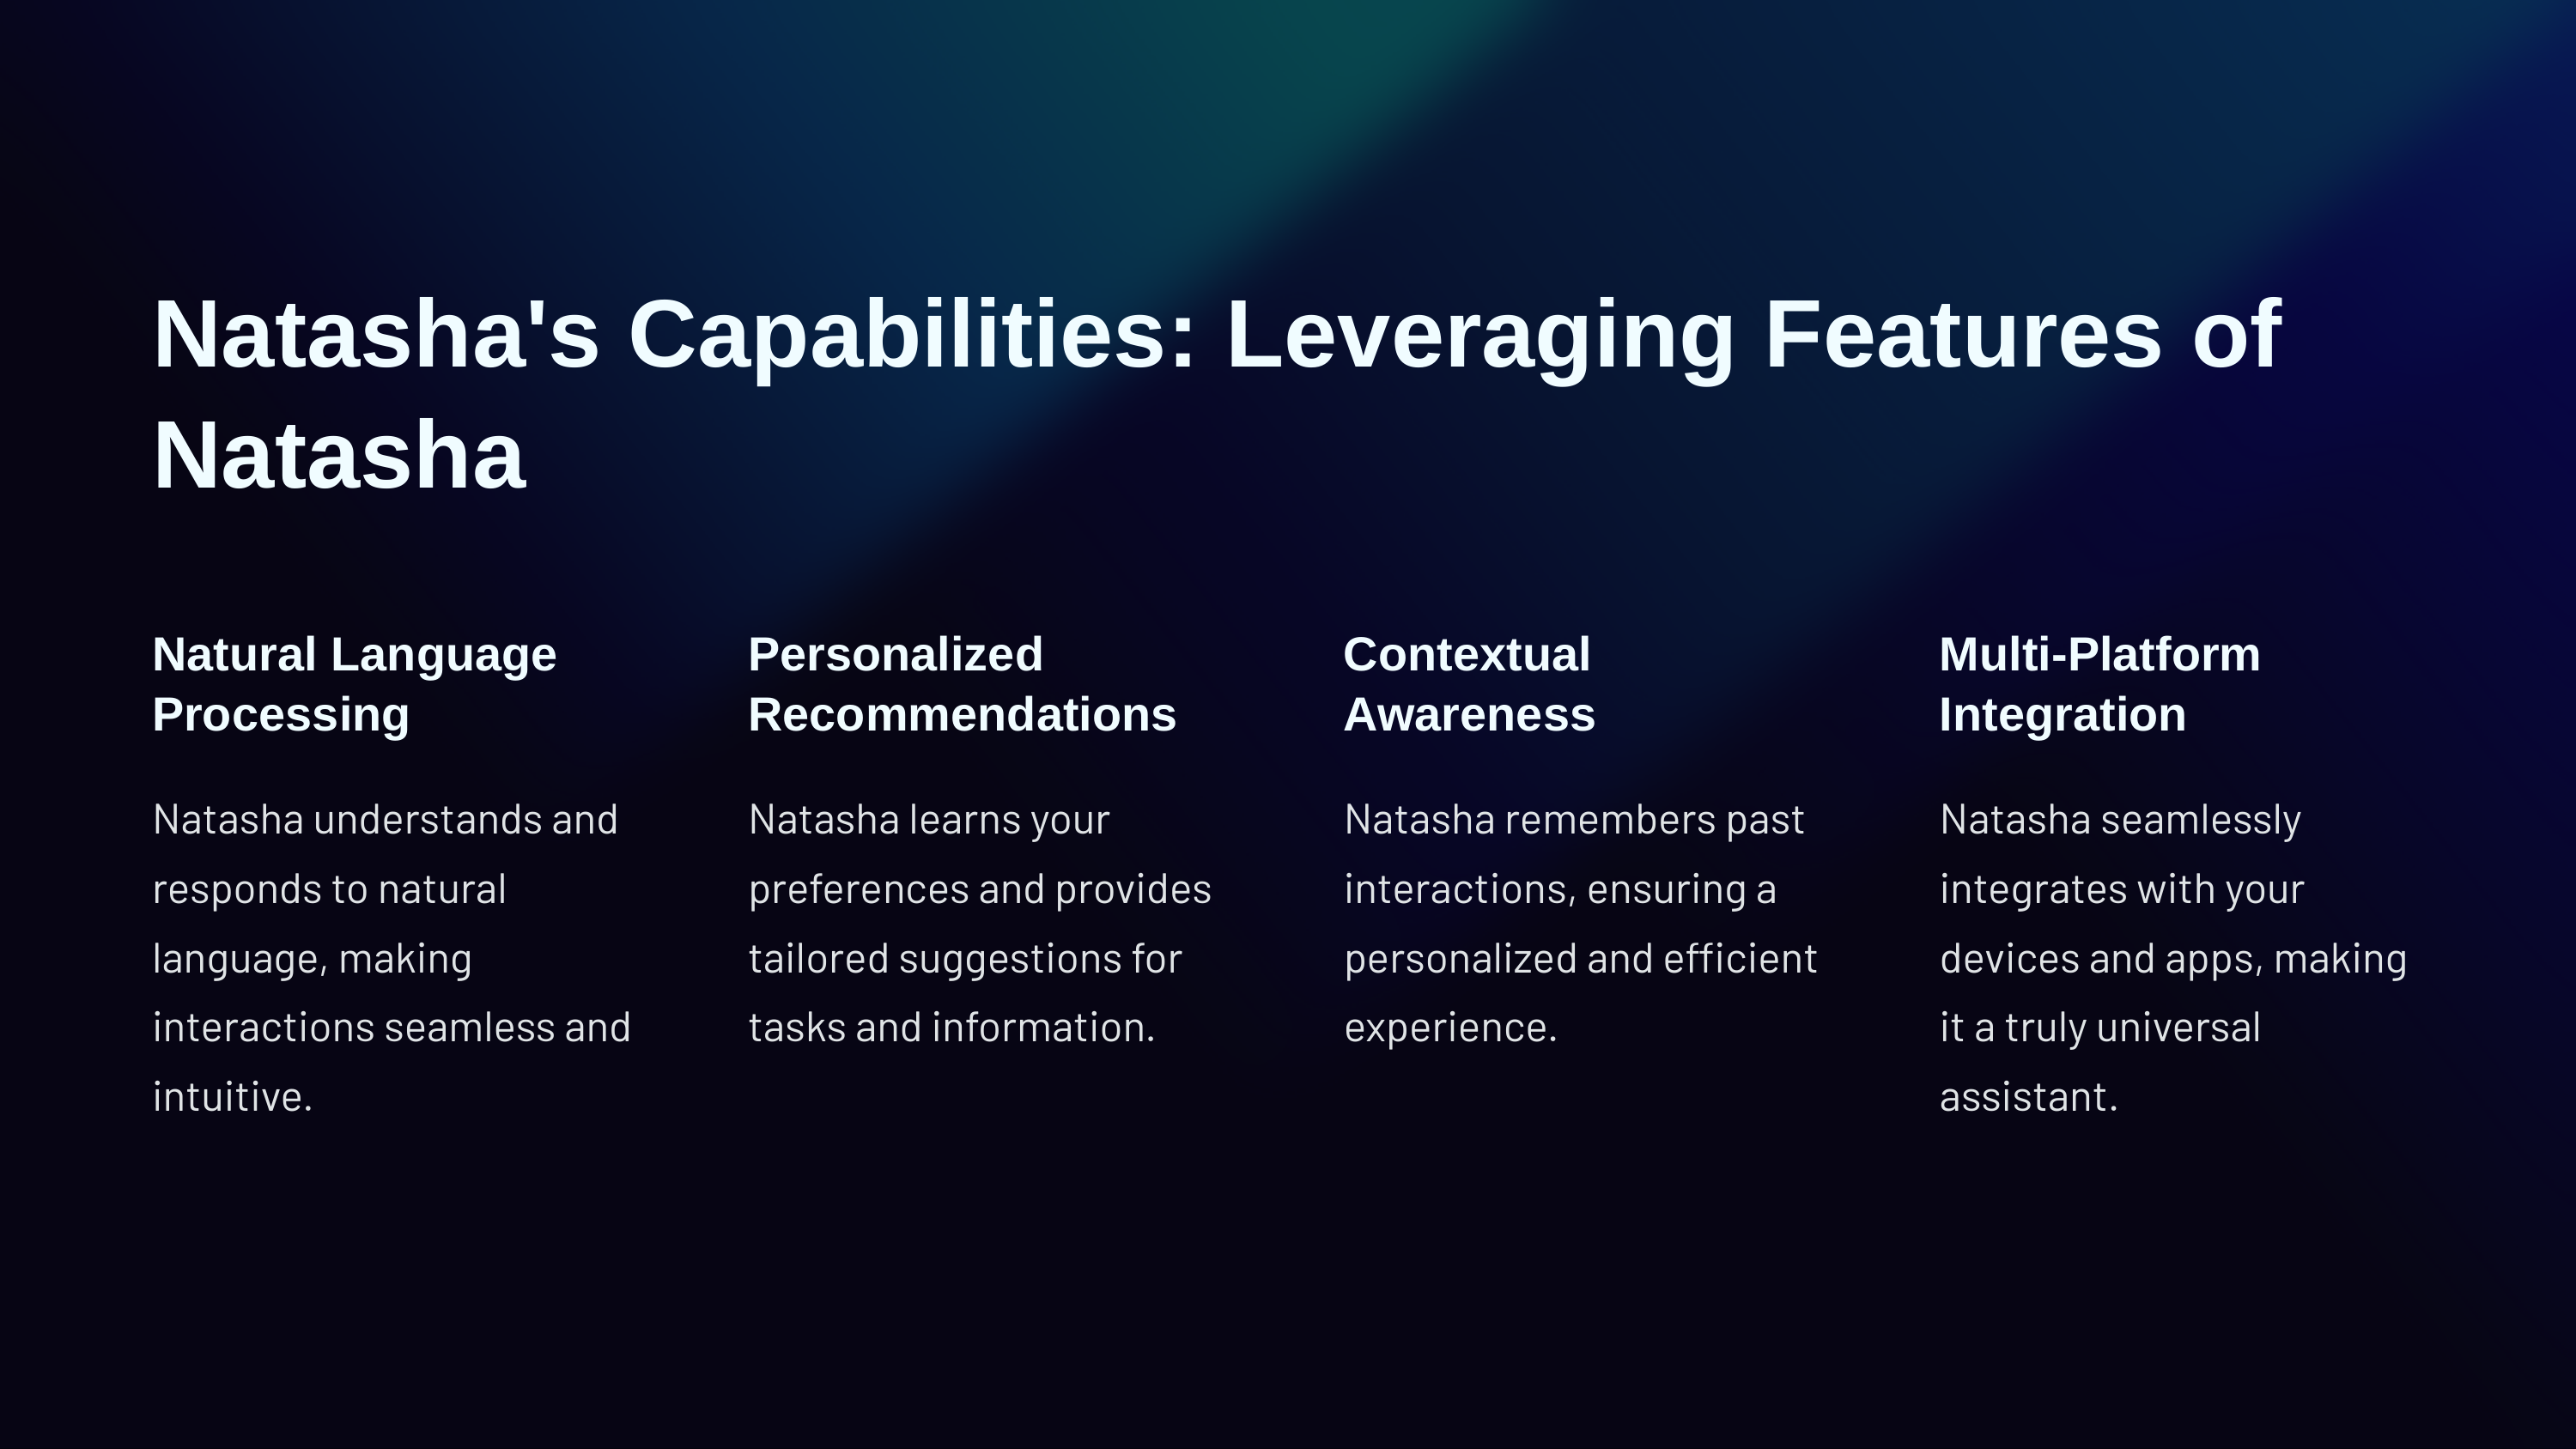

Natasha's Capabilities: Leveraging Features of Natasha
Natural Language Processing
Personalized Recommendations
Contextual Awareness
Multi-Platform Integration
Natasha understands and responds to natural language, making interactions seamless and intuitive.
Natasha learns your preferences and provides tailored suggestions for tasks and information.
Natasha remembers past interactions, ensuring a personalized and efficient experience.
Natasha seamlessly integrates with your devices and apps, making it a truly universal assistant.